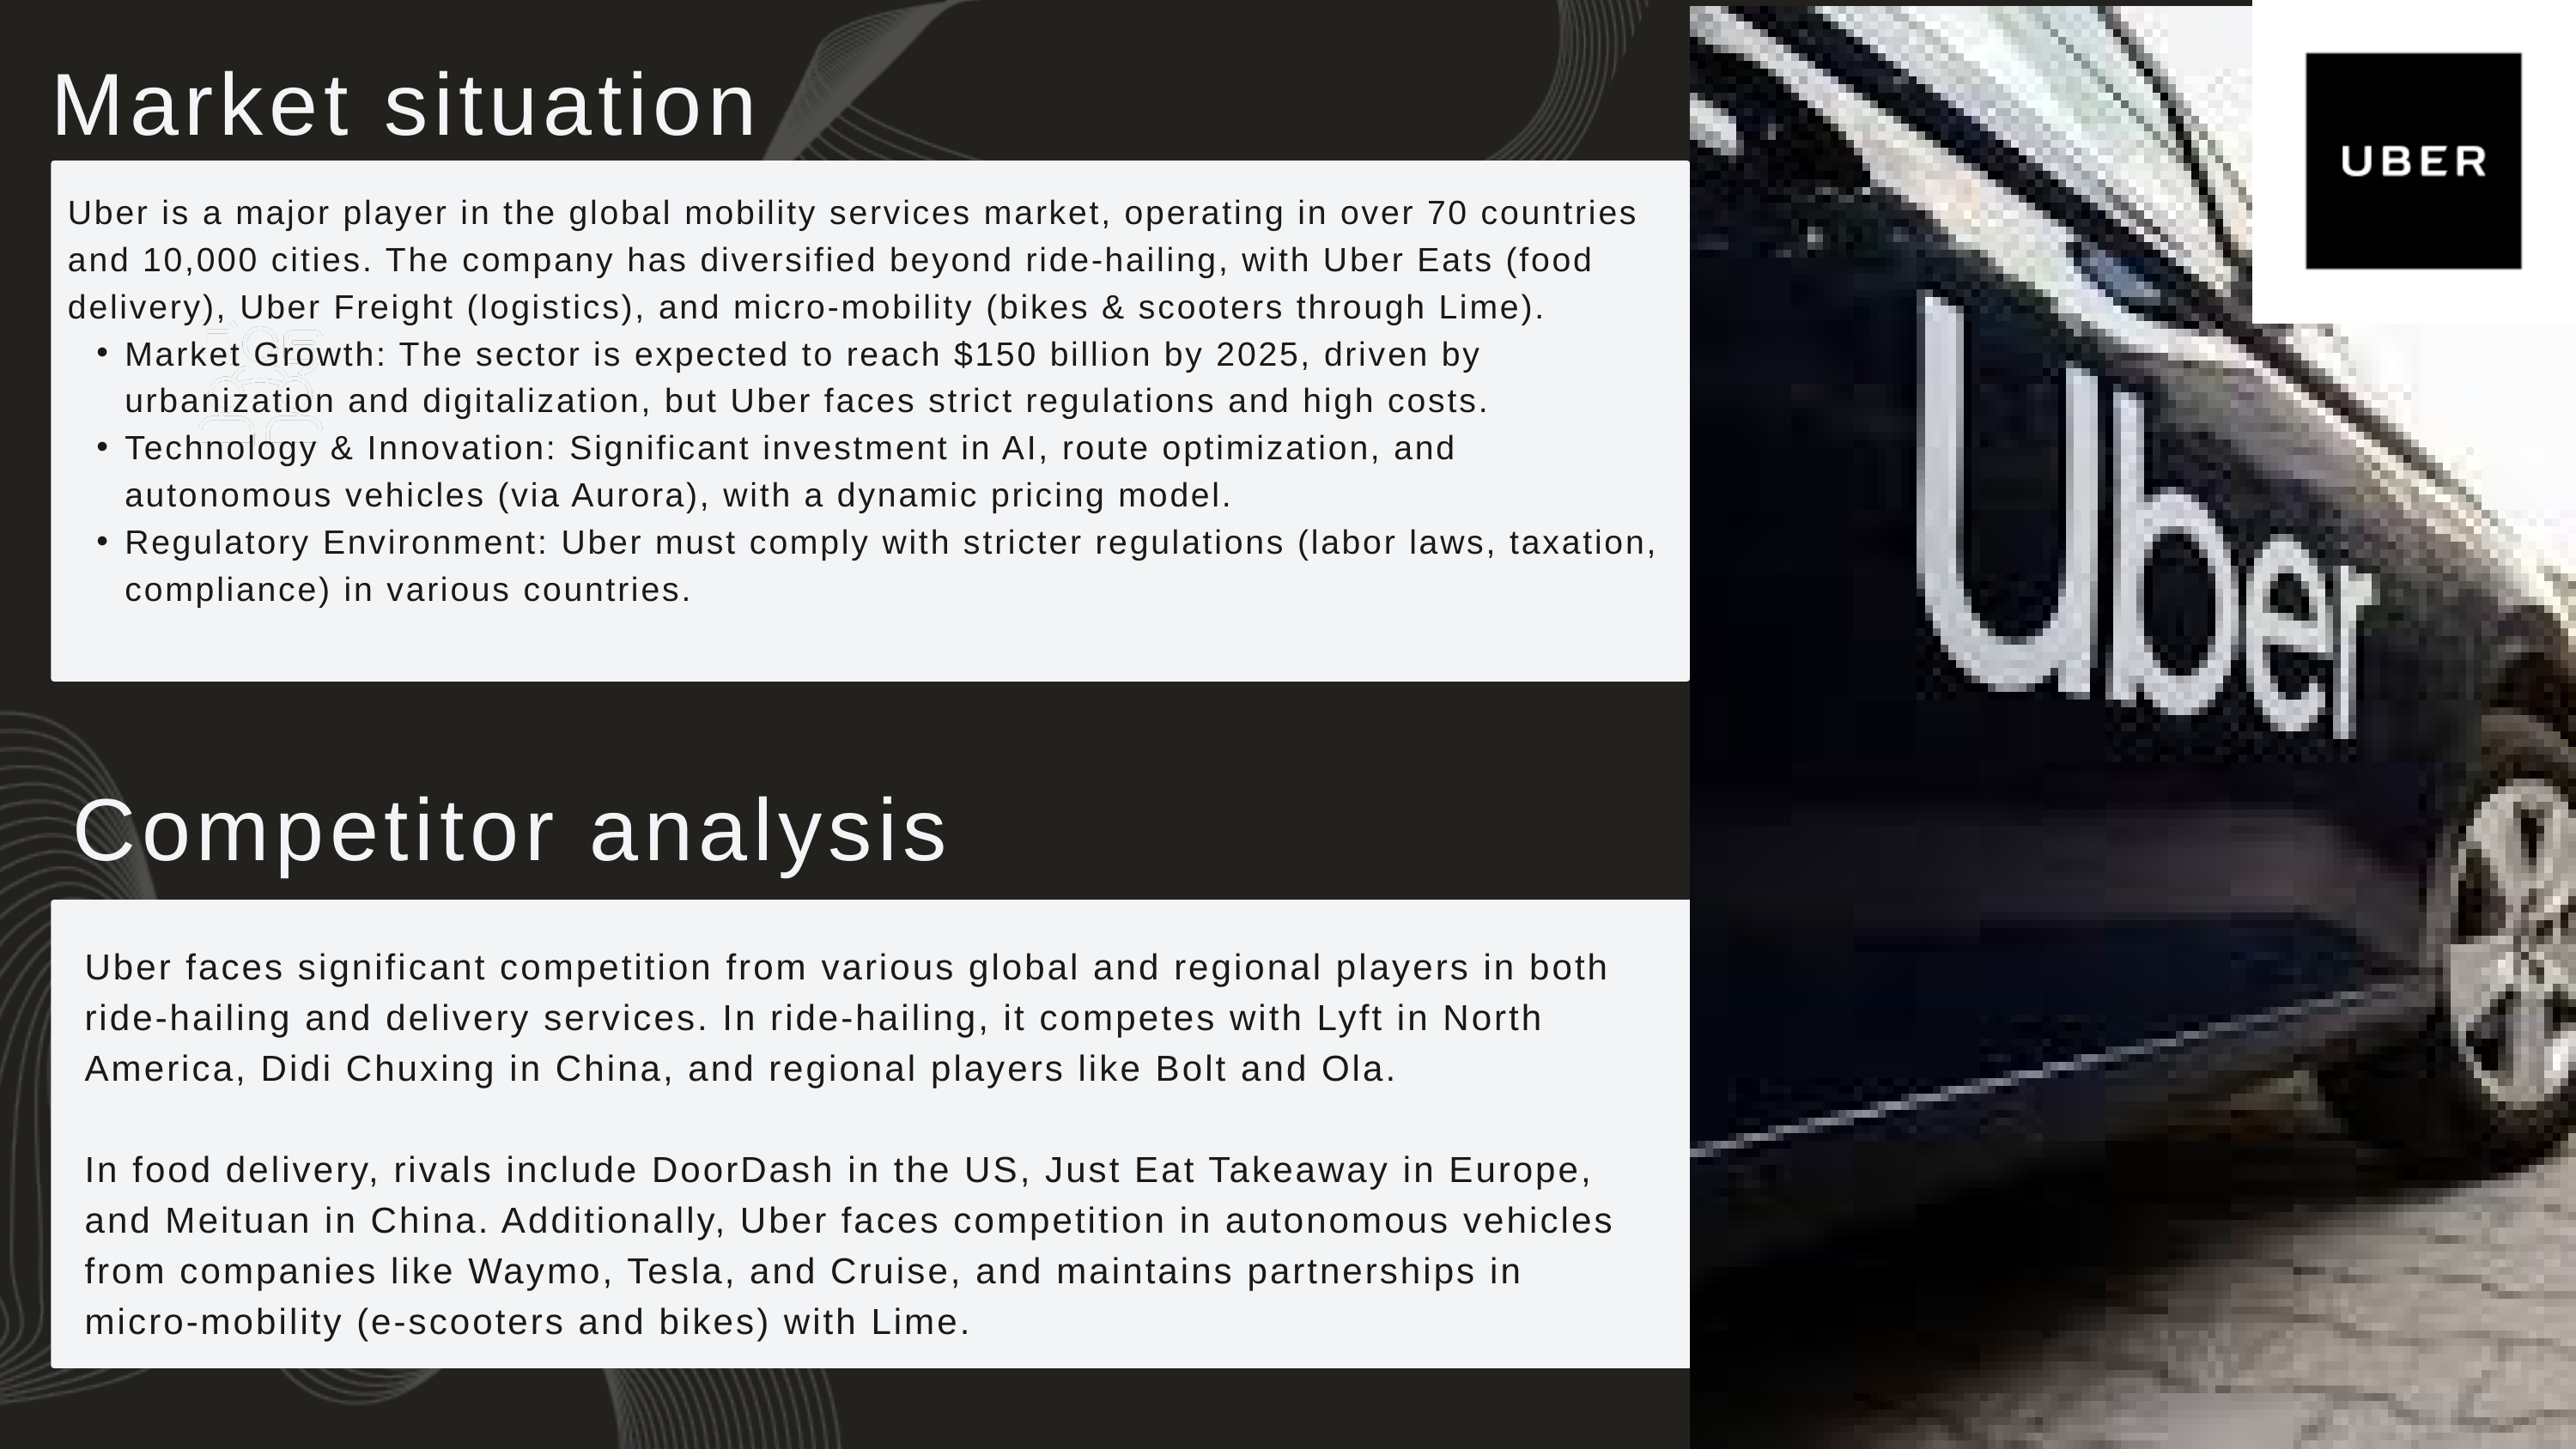

Market situation

Uber is a major player in the global mobility services market, operating in over 70 countries and 10,000 cities. The company has diversified beyond ride-hailing, with Uber Eats (food delivery), Uber Freight (logistics), and micro-mobility (bikes & scooters through Lime).
Market Growth: The sector is expected to reach $150 billion by 2025, driven by urbanization and digitalization, but Uber faces strict regulations and high costs.
Technology & Innovation: Significant investment in AI, route optimization, and autonomous vehicles (via Aurora), with a dynamic pricing model.
Regulatory Environment: Uber must comply with stricter regulations (labor laws, taxation, compliance) in various countries.

Competitor analysis

Uber faces significant competition from various global and regional players in both ride-hailing and delivery services. In ride-hailing, it competes with Lyft in North America, Didi Chuxing in China, and regional players like Bolt and Ola.

In food delivery, rivals include DoorDash in the US, Just Eat Takeaway in Europe, and Meituan in China. Additionally, Uber faces competition in autonomous vehicles from companies like Waymo, Tesla, and Cruise, and maintains partnerships in micro-mobility (e-scooters and bikes) with Lime.